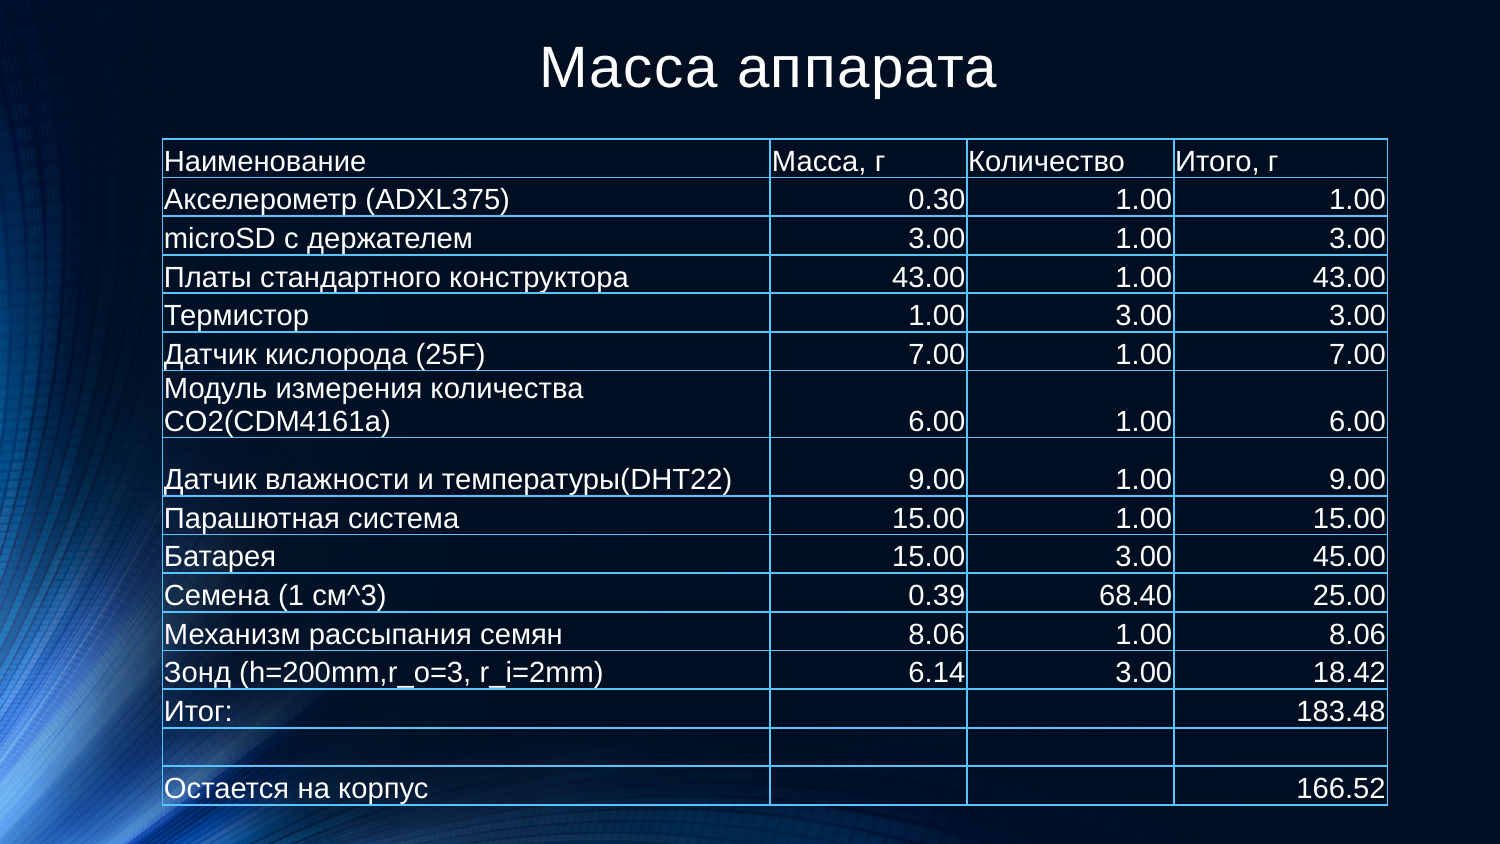

# Масса аппарата
| Наименование | Масса, г | Количество | Итого, г |
| --- | --- | --- | --- |
| Акселерометр (ADXL375) | 0.30 | 1.00 | 1.00 |
| microSD с держателем | 3.00 | 1.00 | 3.00 |
| Платы стандартного конструктора | 43.00 | 1.00 | 43.00 |
| Термистор | 1.00 | 3.00 | 3.00 |
| Датчик кислорода (25F) | 7.00 | 1.00 | 7.00 |
| Модуль измерения количества CO2(CDM4161a) | 6.00 | 1.00 | 6.00 |
| Датчик влажности и температуры(DHT22) | 9.00 | 1.00 | 9.00 |
| Парашютная система | 15.00 | 1.00 | 15.00 |
| Батарея | 15.00 | 3.00 | 45.00 |
| Семена (1 см^3) | 0.39 | 68.40 | 25.00 |
| Механизм рассыпания семян | 8.06 | 1.00 | 8.06 |
| Зонд (h=200mm,r\_o=3, r\_i=2mm) | 6.14 | 3.00 | 18.42 |
| Итог: |  |  | 183.48 |
|  |  |  |  |
| Остается на корпус |  |  | 166.52 |